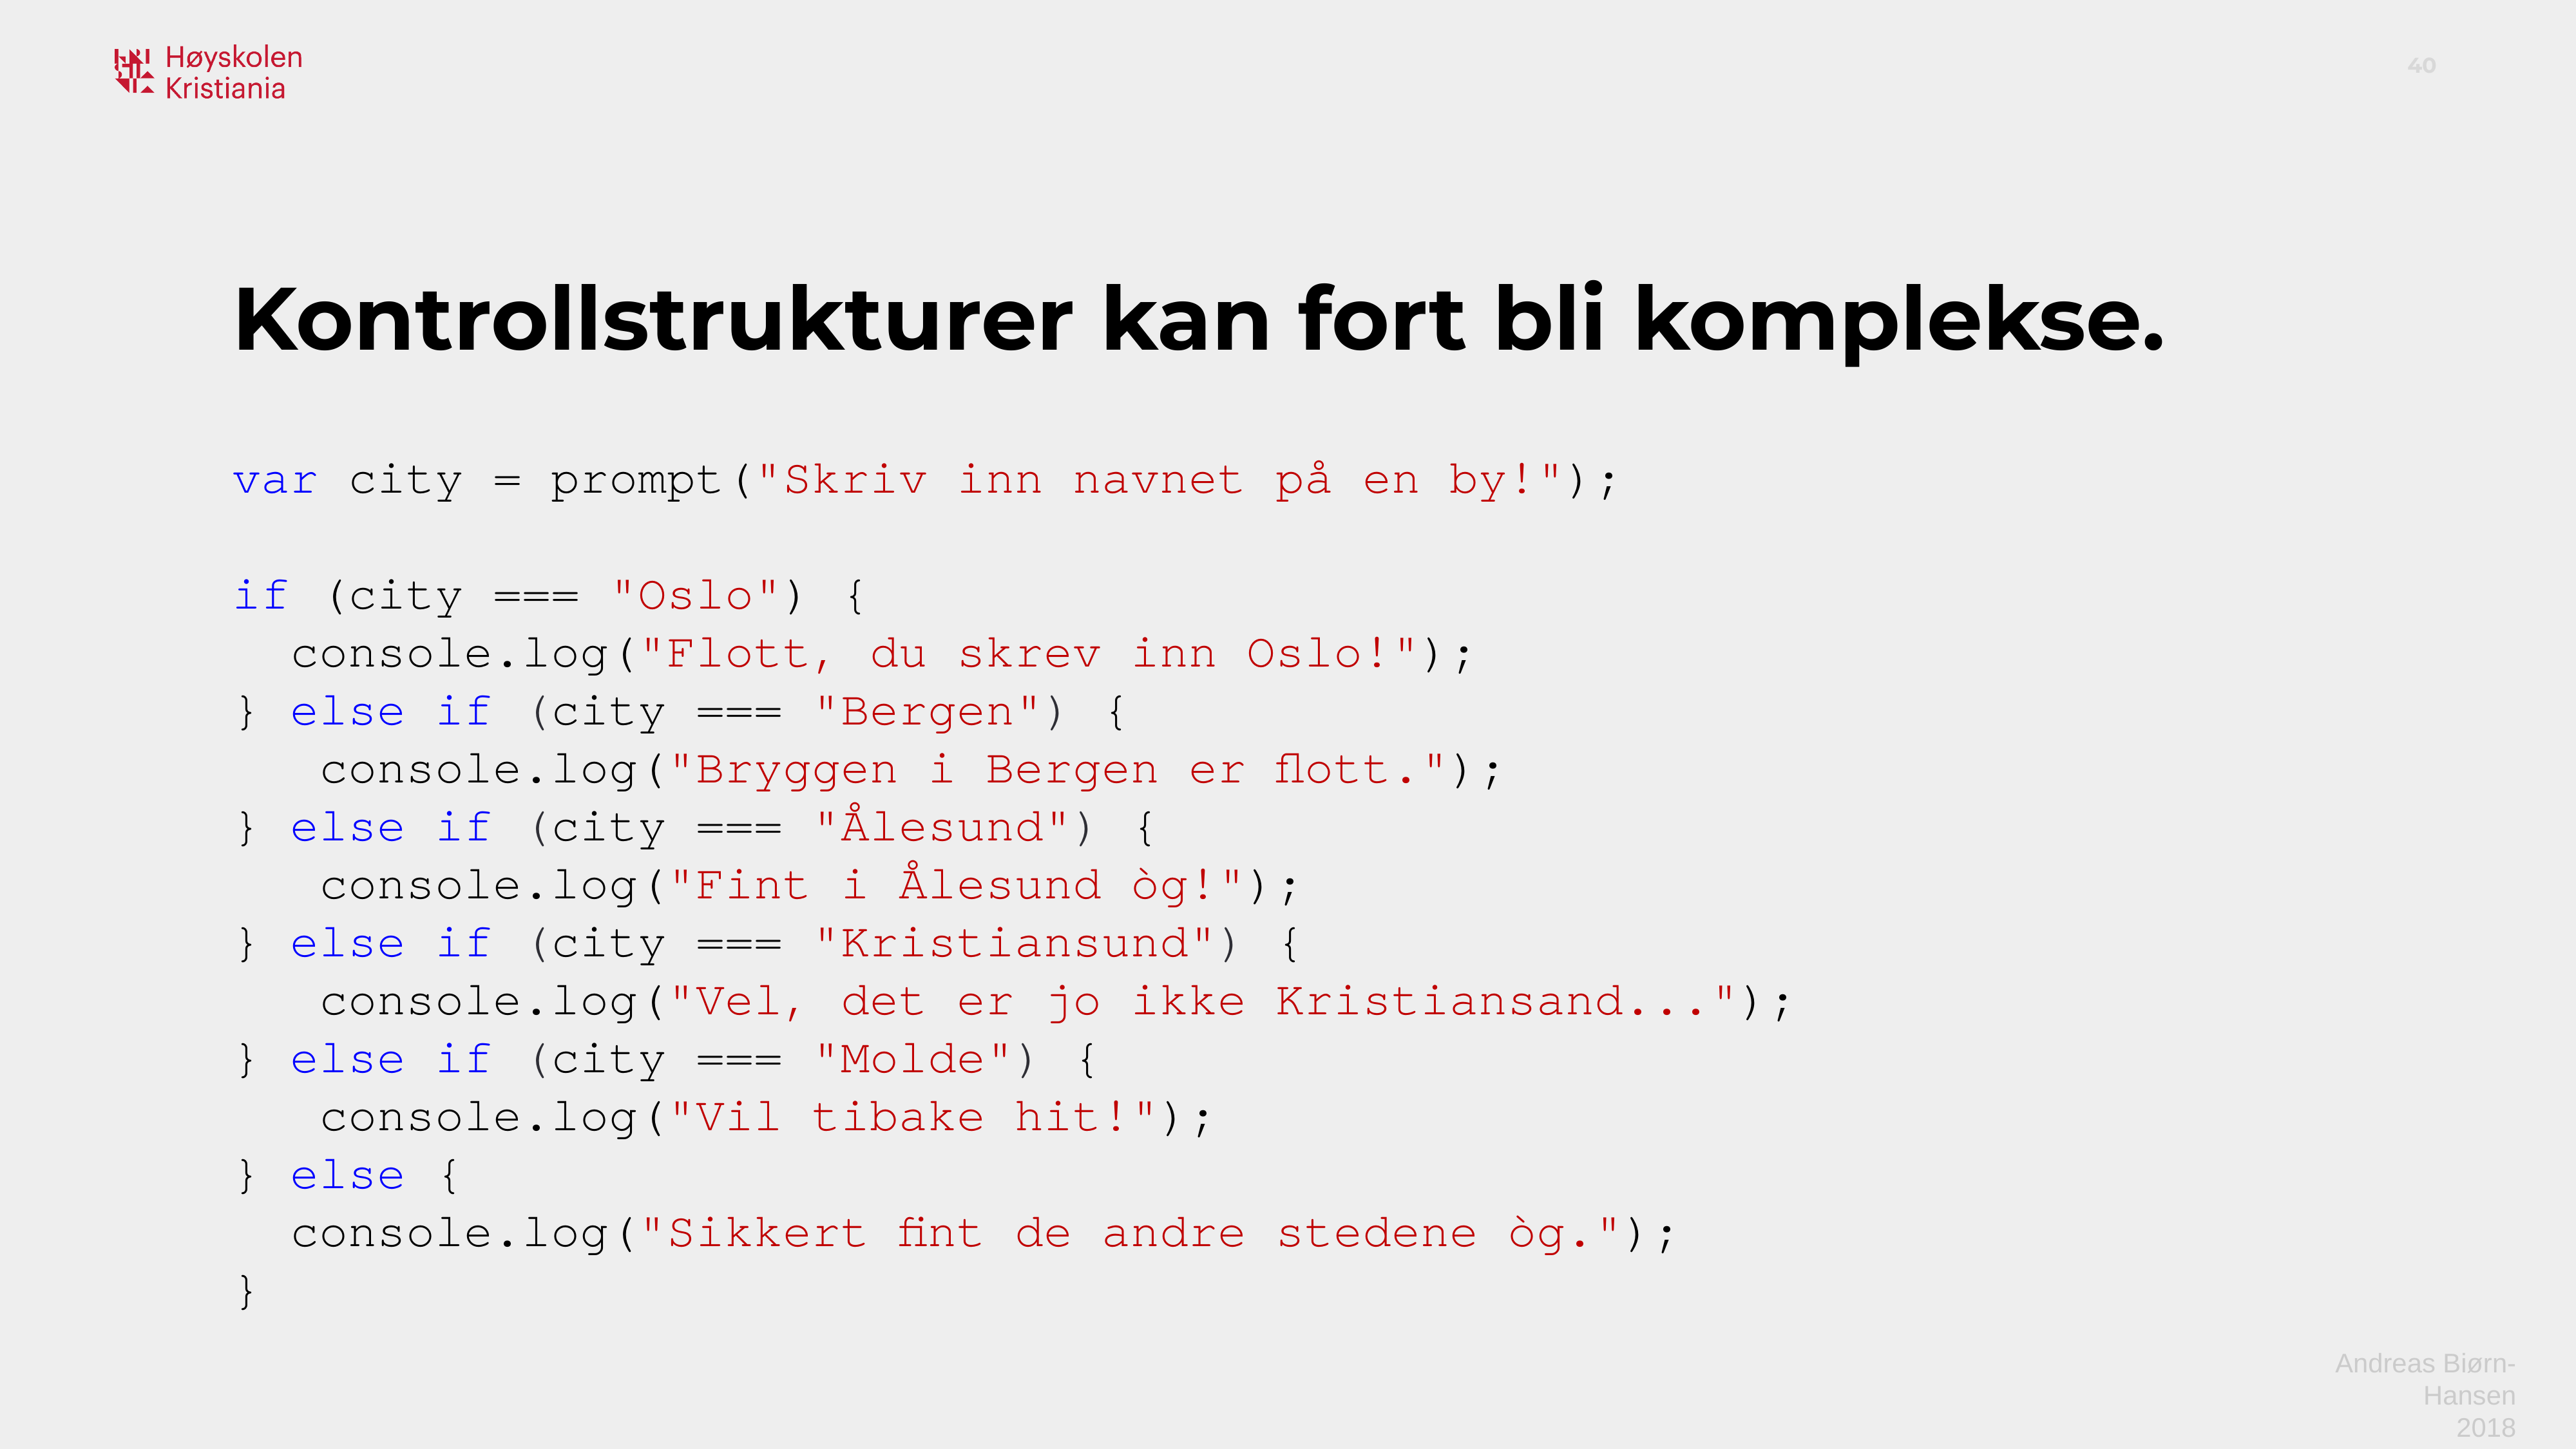

Kontrollstrukturer kan fort bli komplekse.
var city = prompt("Skriv inn navnet på en by!");

if (city === "Oslo") {
  console.log("Flott, du skrev inn Oslo!");
} else if (city === "Bergen") {
   console.log("Bryggen i Bergen er flott.");
} else if (city === "Ålesund") {
   console.log("Fint i Ålesund òg!");
} else if (city === "Kristiansund") {
   console.log("Vel, det er jo ikke Kristiansand...");
} else if (city === "Molde") {
   console.log("Vil tibake hit!");
} else {
  console.log("Sikkert fint de andre stedene òg.");
}